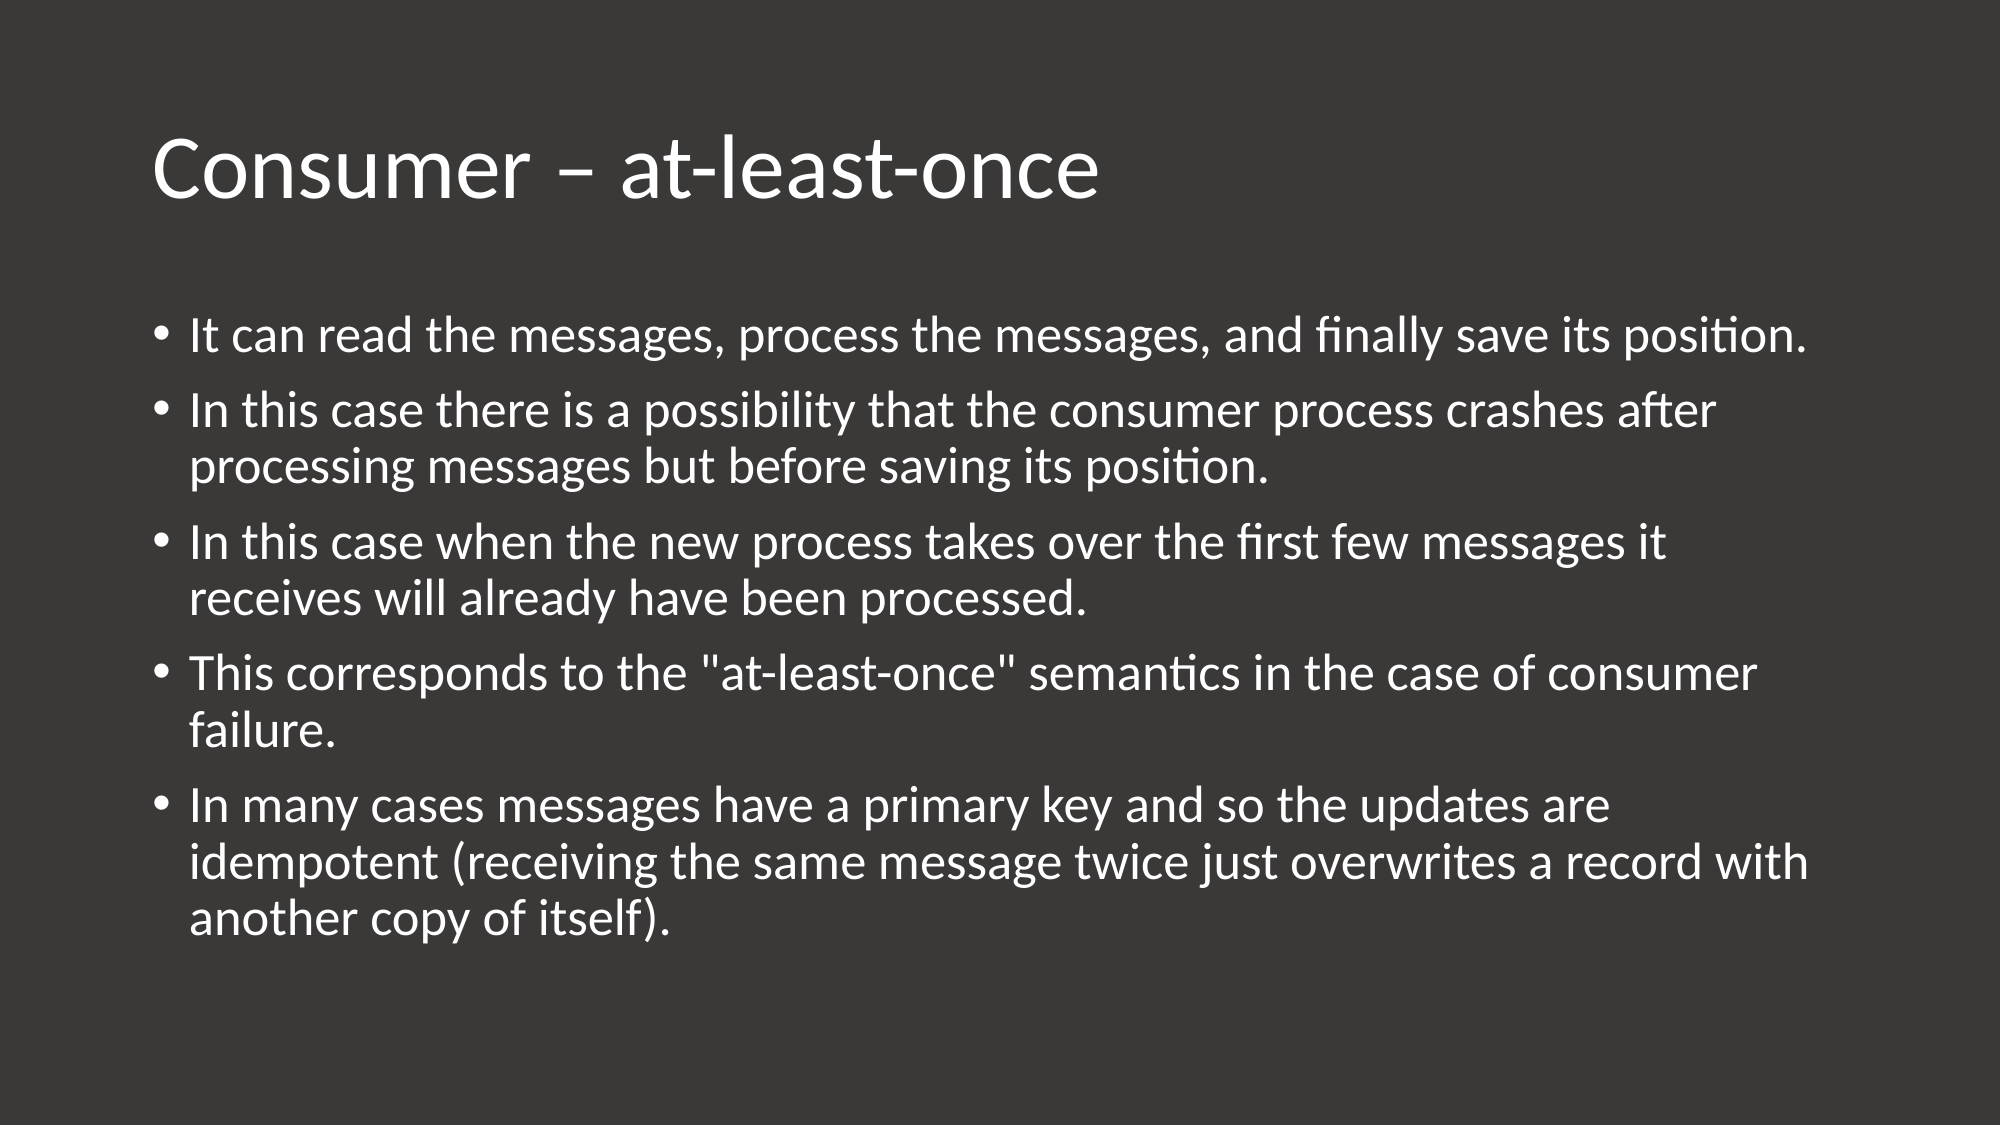

# Consumer – at-least-once
It can read the messages, process the messages, and finally save its position.
In this case there is a possibility that the consumer process crashes after processing messages but before saving its position.
In this case when the new process takes over the first few messages it receives will already have been processed.
This corresponds to the "at-least-once" semantics in the case of consumer failure.
In many cases messages have a primary key and so the updates are idempotent (receiving the same message twice just overwrites a record with another copy of itself).